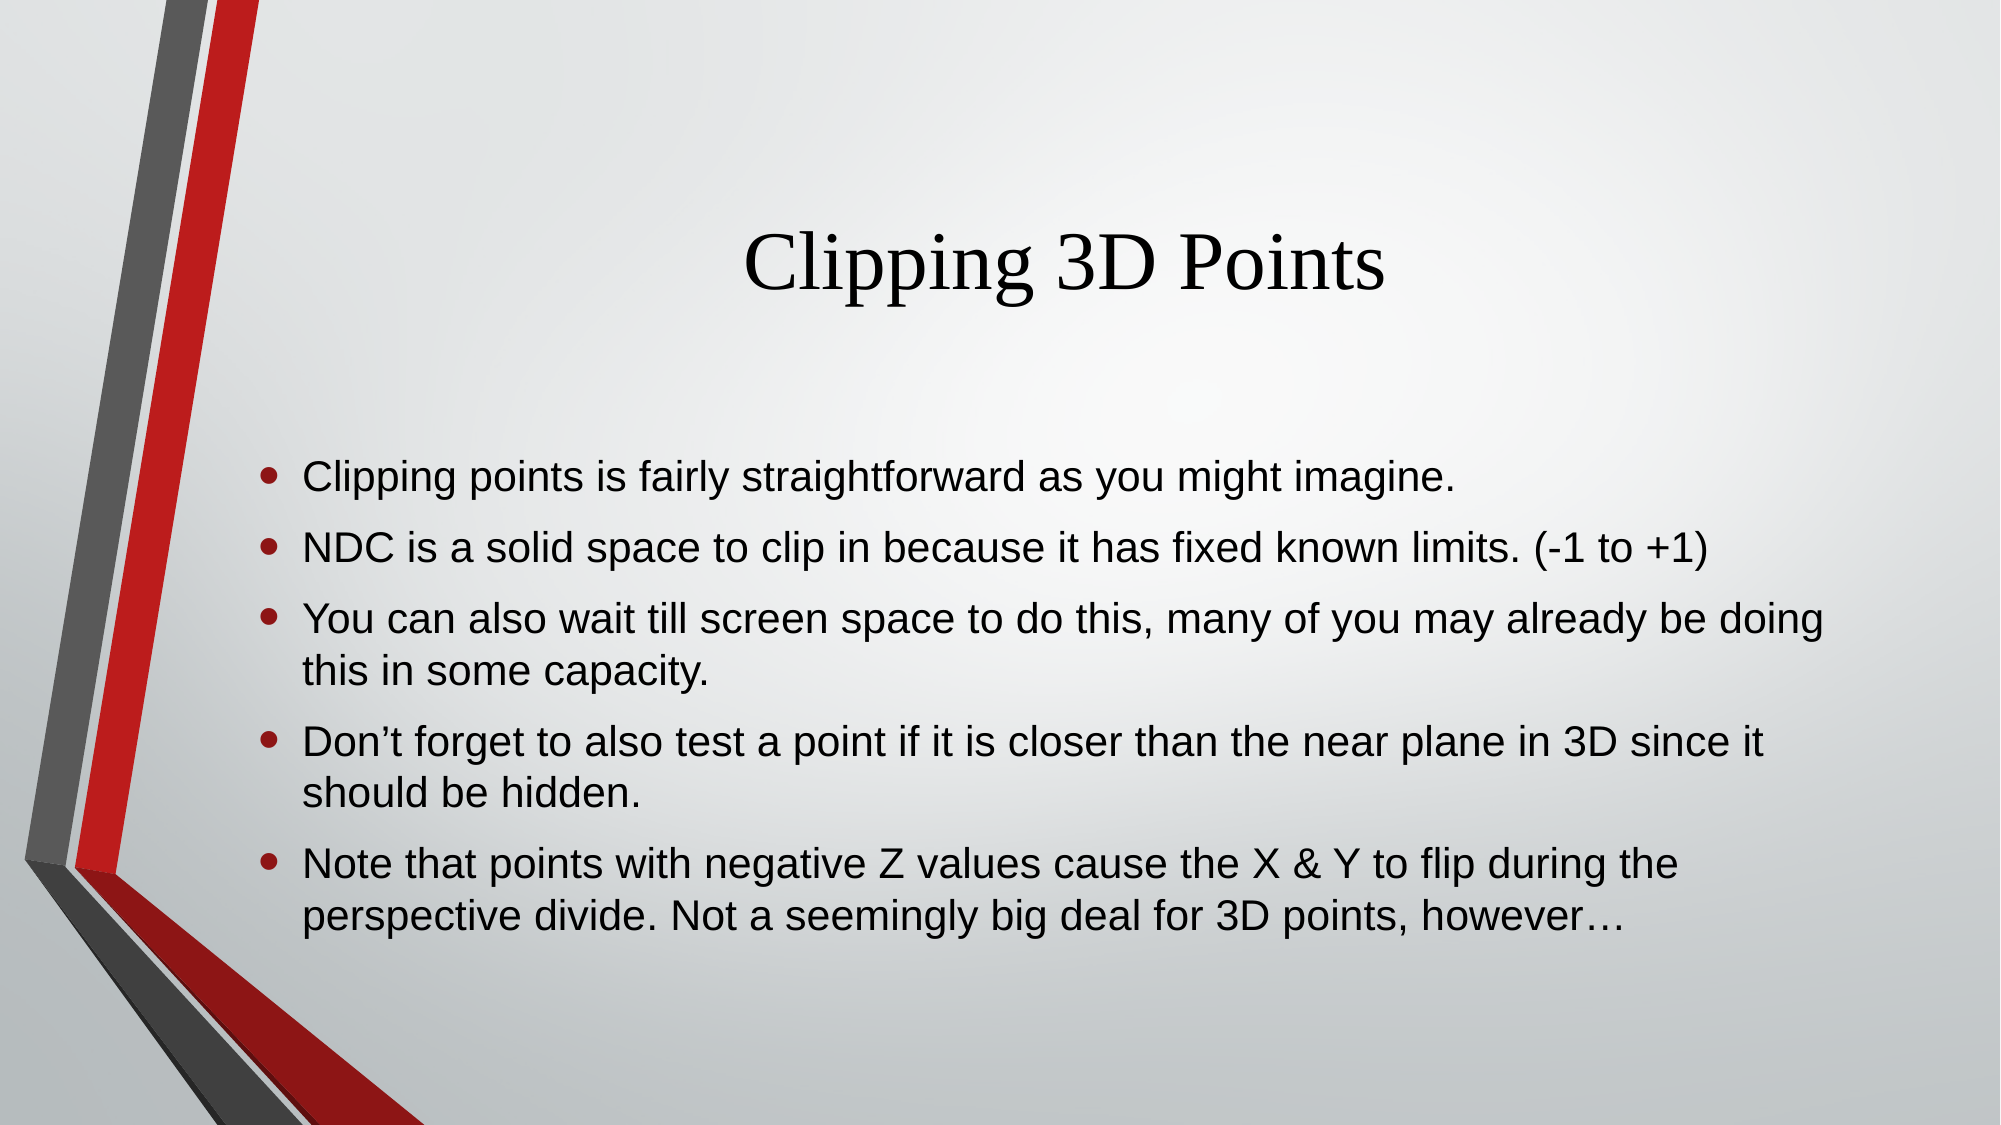

# Clipping 3D Points
Clipping points is fairly straightforward as you might imagine.
NDC is a solid space to clip in because it has fixed known limits. (-1 to +1)
You can also wait till screen space to do this, many of you may already be doing this in some capacity.
Don’t forget to also test a point if it is closer than the near plane in 3D since it should be hidden.
Note that points with negative Z values cause the X & Y to flip during the perspective divide. Not a seemingly big deal for 3D points, however…